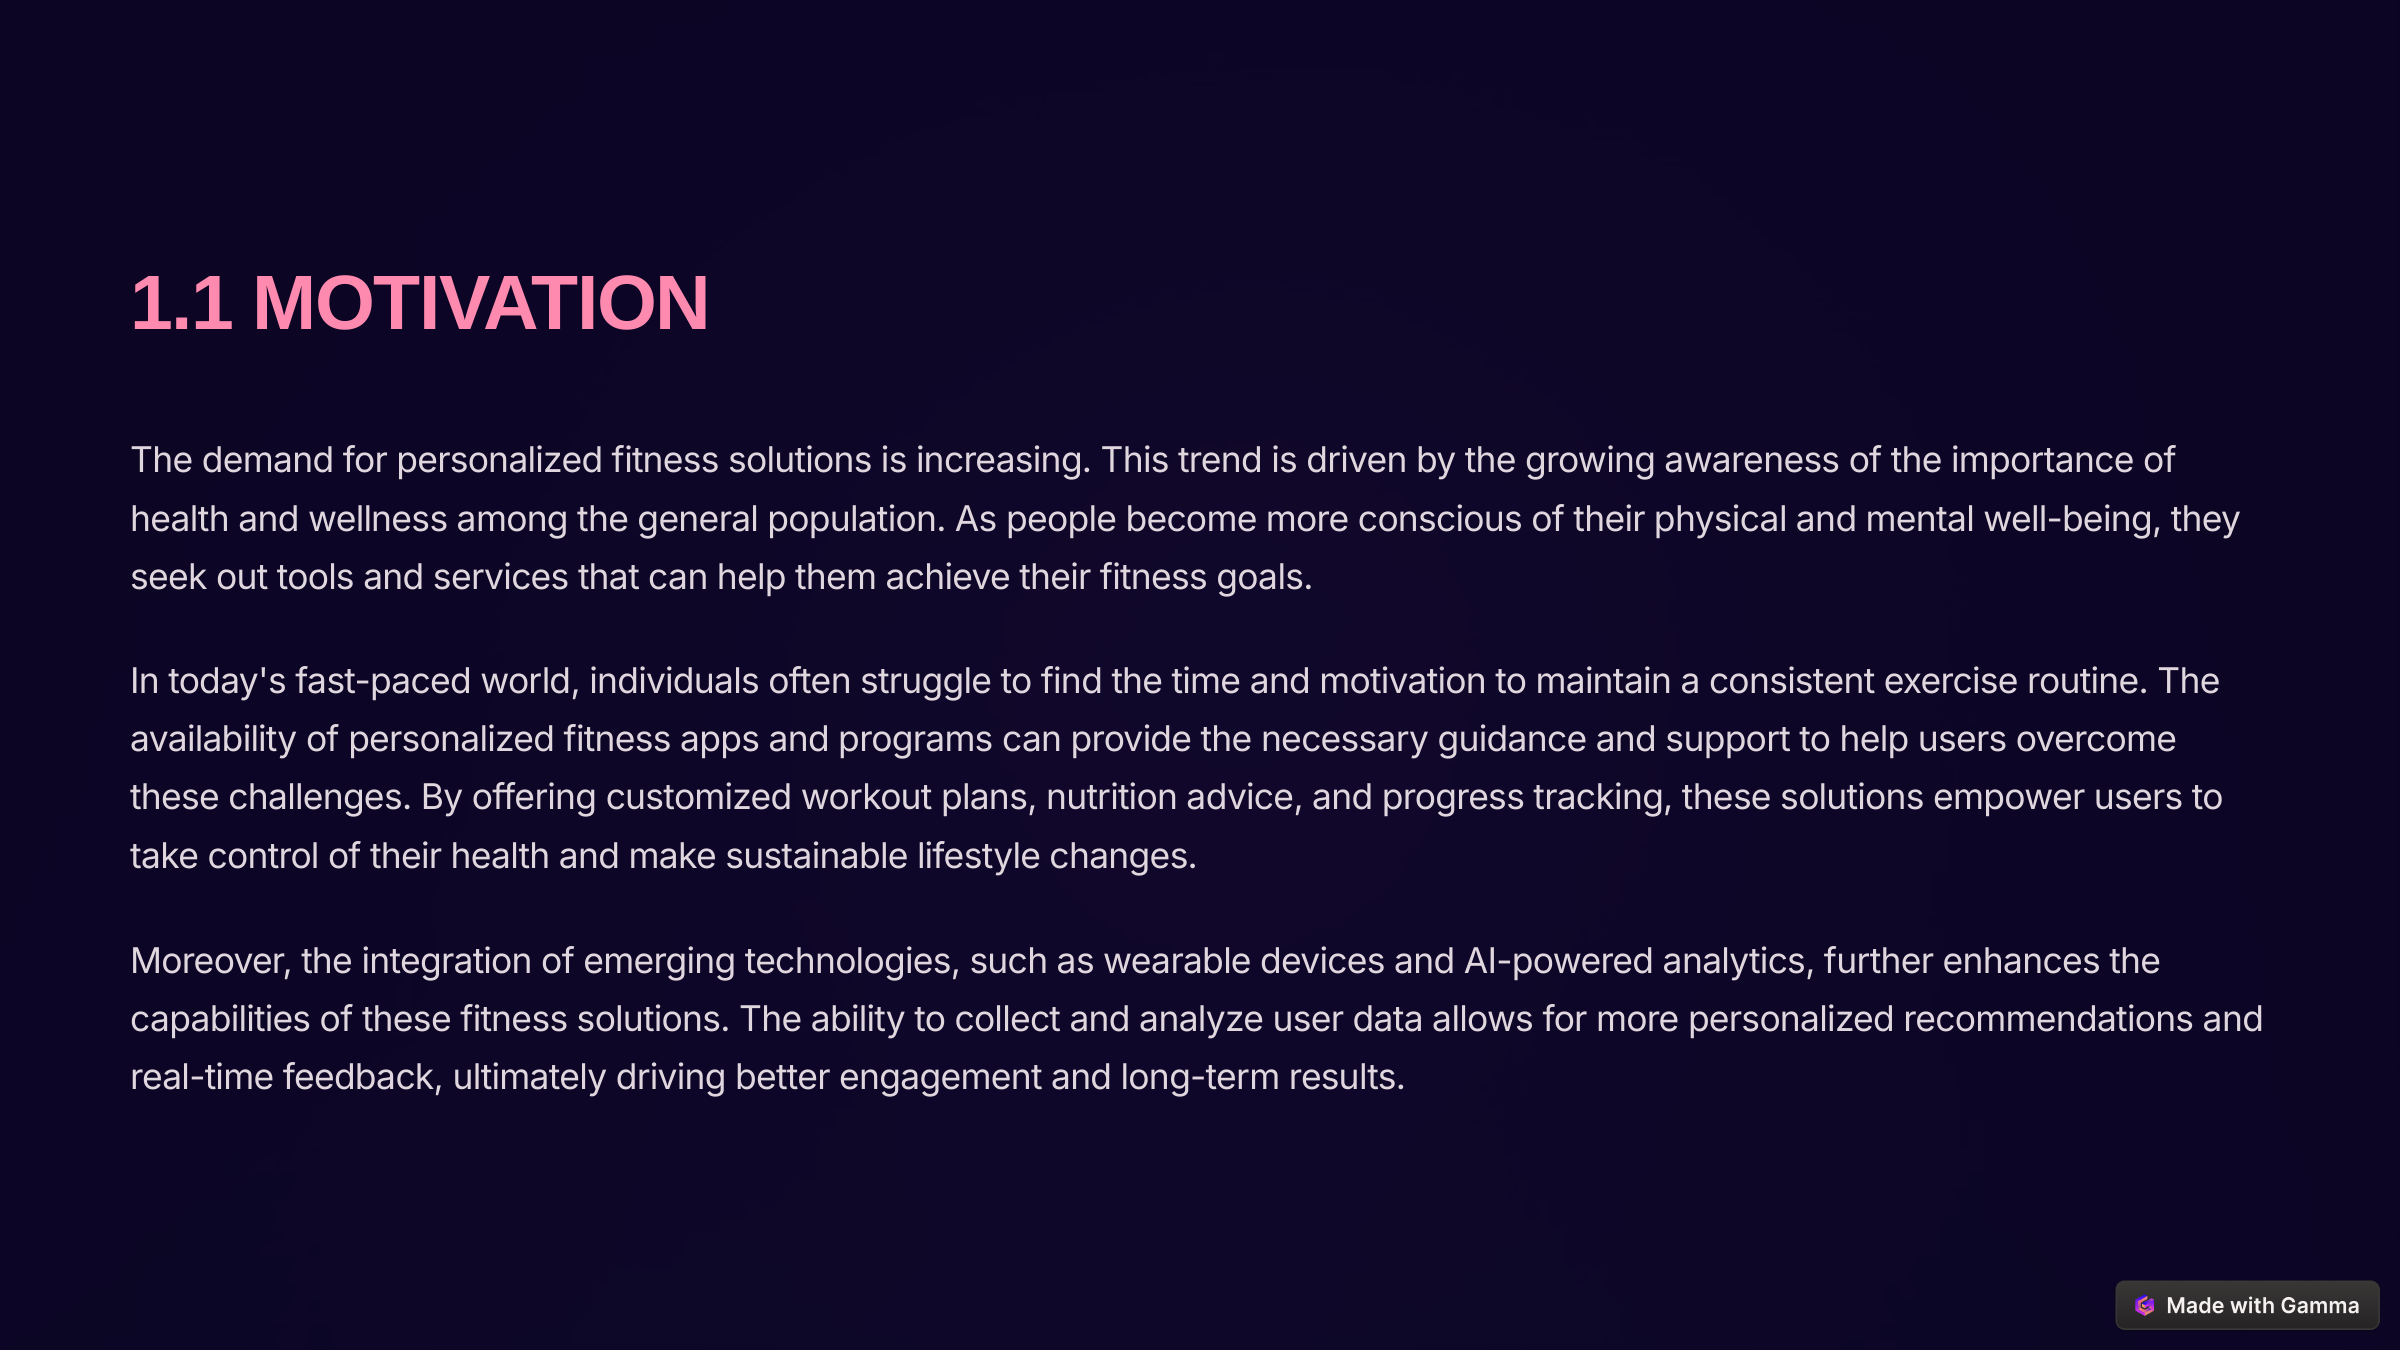

1.1 MOTIVATION
The demand for personalized fitness solutions is increasing. This trend is driven by the growing awareness of the importance of health and wellness among the general population. As people become more conscious of their physical and mental well-being, they seek out tools and services that can help them achieve their fitness goals.
In today's fast-paced world, individuals often struggle to find the time and motivation to maintain a consistent exercise routine. The availability of personalized fitness apps and programs can provide the necessary guidance and support to help users overcome these challenges. By offering customized workout plans, nutrition advice, and progress tracking, these solutions empower users to take control of their health and make sustainable lifestyle changes.
Moreover, the integration of emerging technologies, such as wearable devices and AI-powered analytics, further enhances the capabilities of these fitness solutions. The ability to collect and analyze user data allows for more personalized recommendations and real-time feedback, ultimately driving better engagement and long-term results.